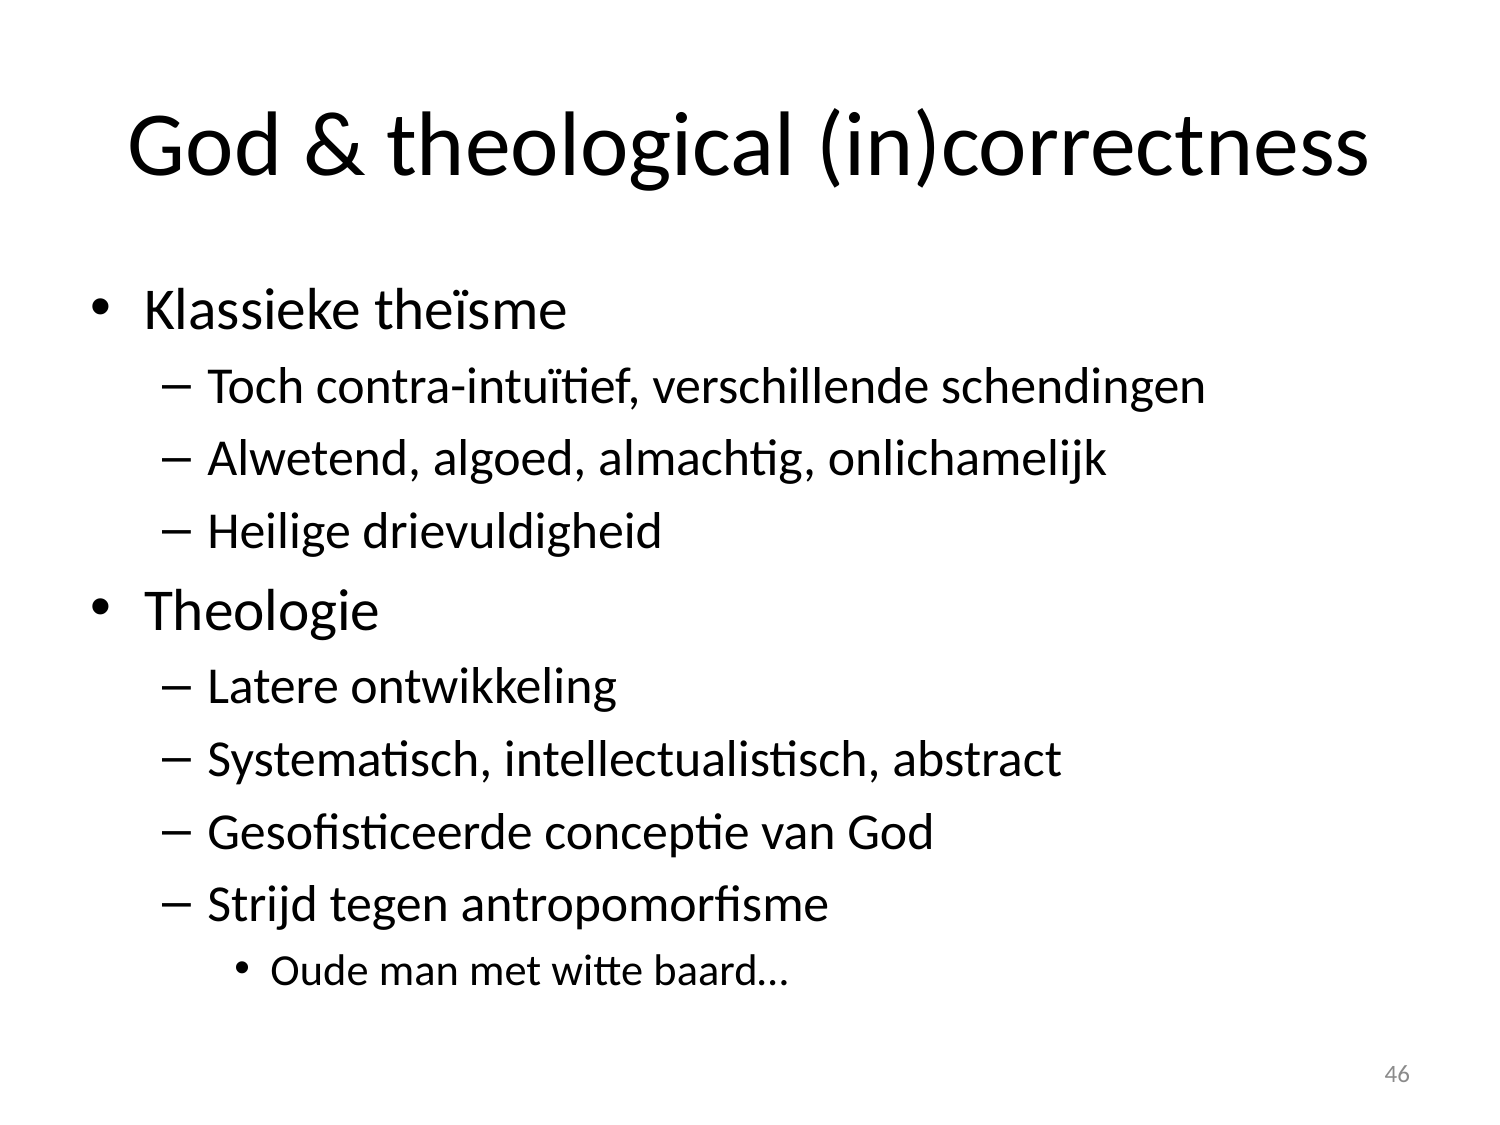

# God & theological (in)correctness
Klassieke theïsme
Toch contra-intuïtief, verschillende schendingen
Alwetend, algoed, almachtig, onlichamelijk
Heilige drievuldigheid
Theologie
Latere ontwikkeling
Systematisch, intellectualistisch, abstract
Gesofisticeerde conceptie van God
Strijd tegen antropomorfisme
Oude man met witte baard…

46